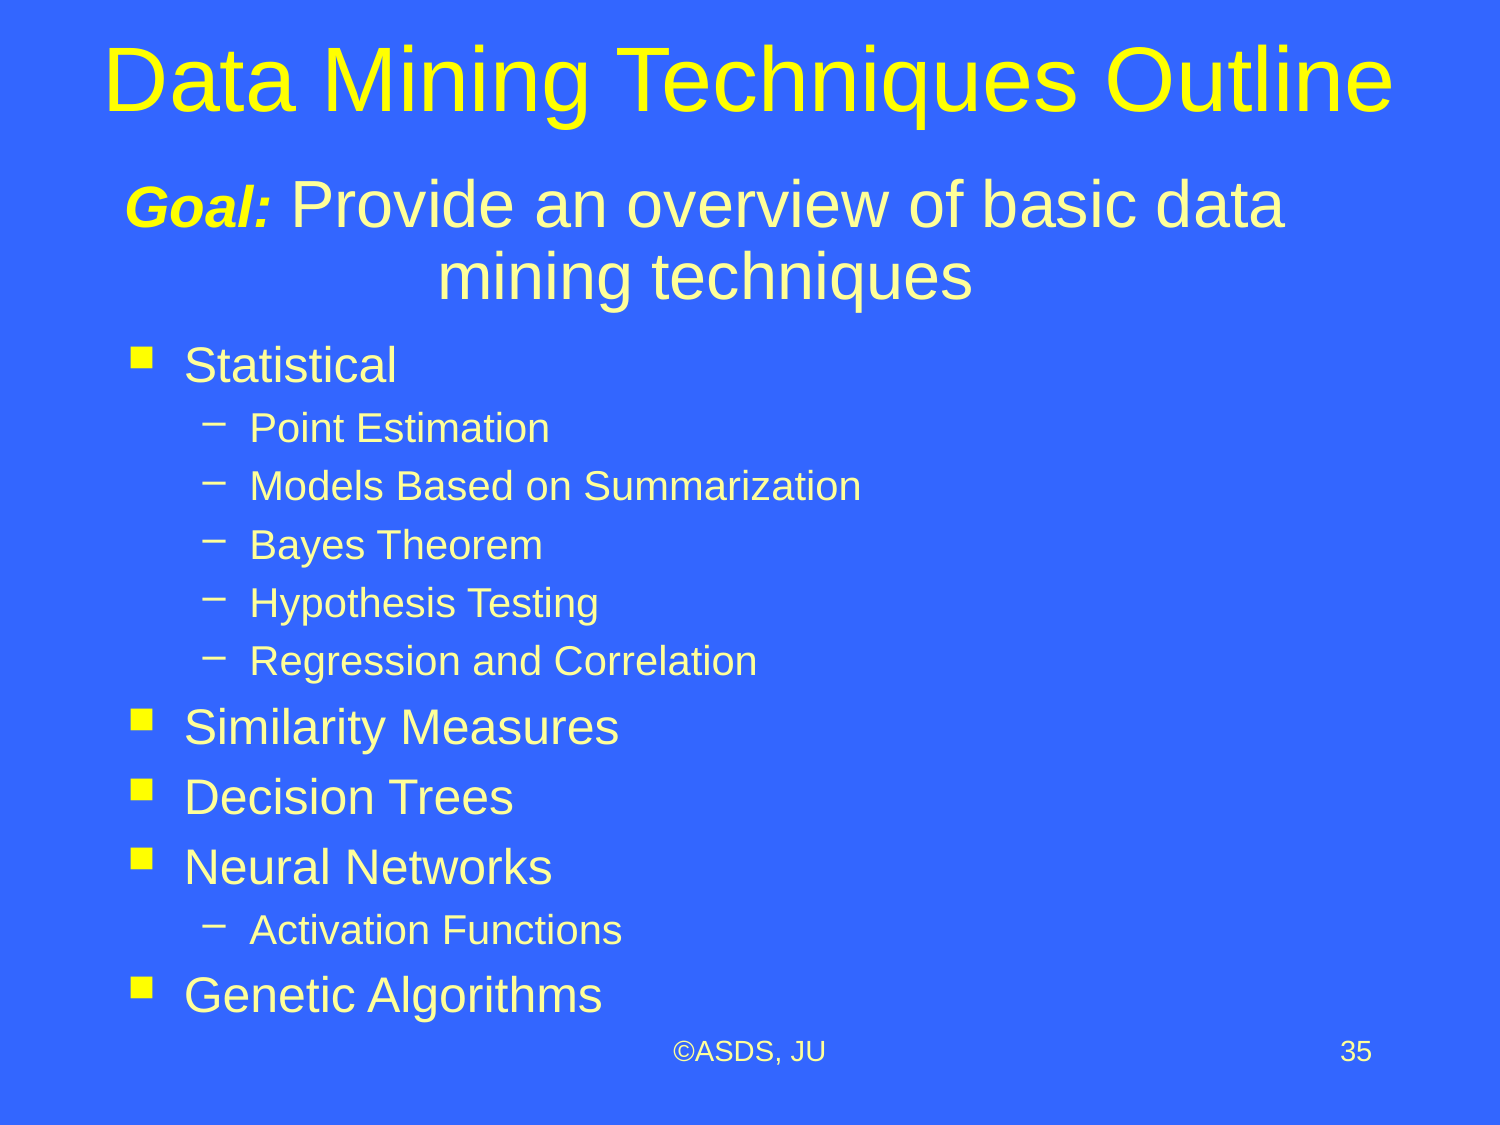

# Data Mining Techniques Outline
Goal: Provide an overview of basic data mining techniques

Statistical
Point Estimation
Models Based on Summarization
Bayes Theorem
Hypothesis Testing
Regression and Correlation
Similarity Measures
Decision Trees
Neural Networks
Activation Functions
Genetic Algorithms

©ASDS, JU
35